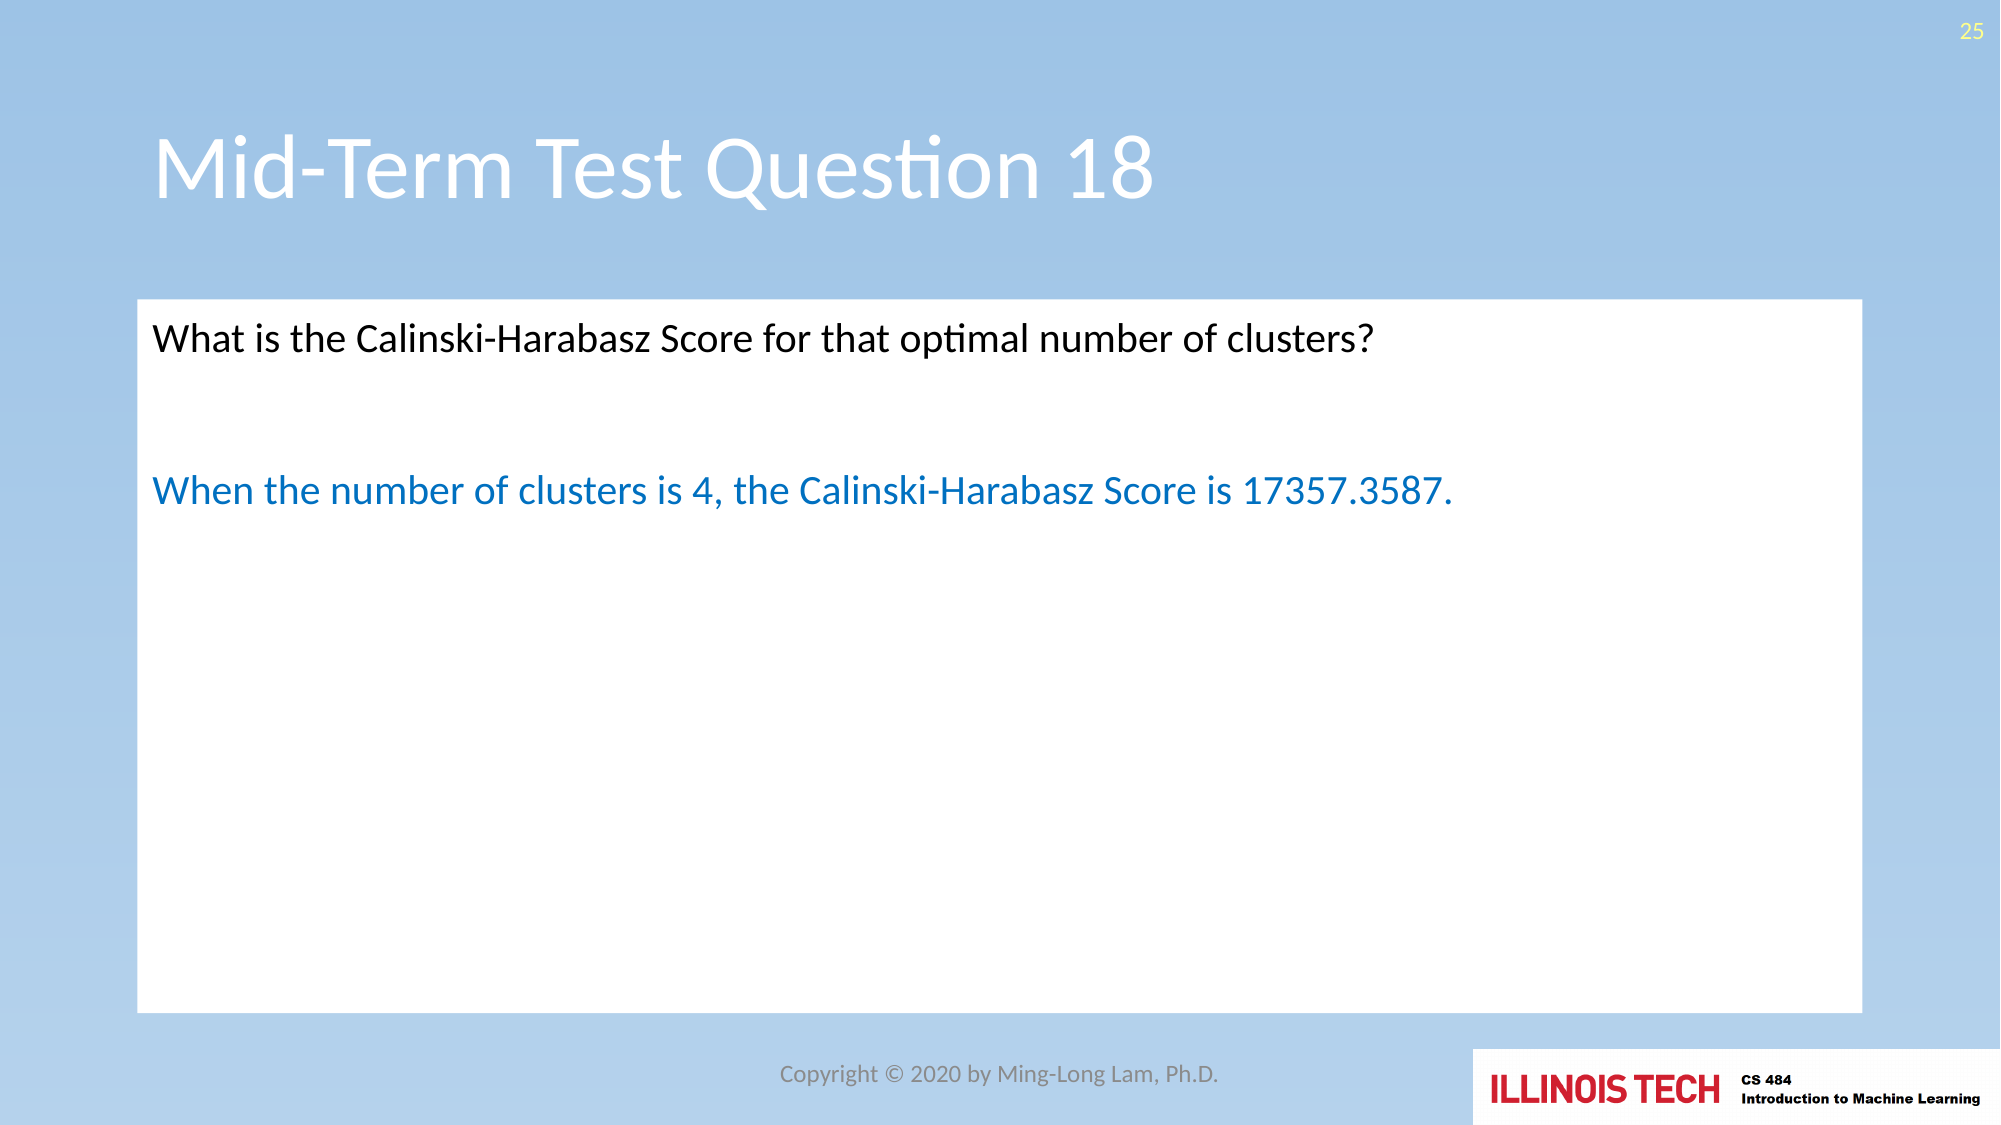

25
# Mid-Term Test Question 18
What is the Calinski-Harabasz Score for that optimal number of clusters?

When the number of clusters is 4, the Calinski-Harabasz Score is 17357.3587.
Copyright © 2020 by Ming-Long Lam, Ph.D.